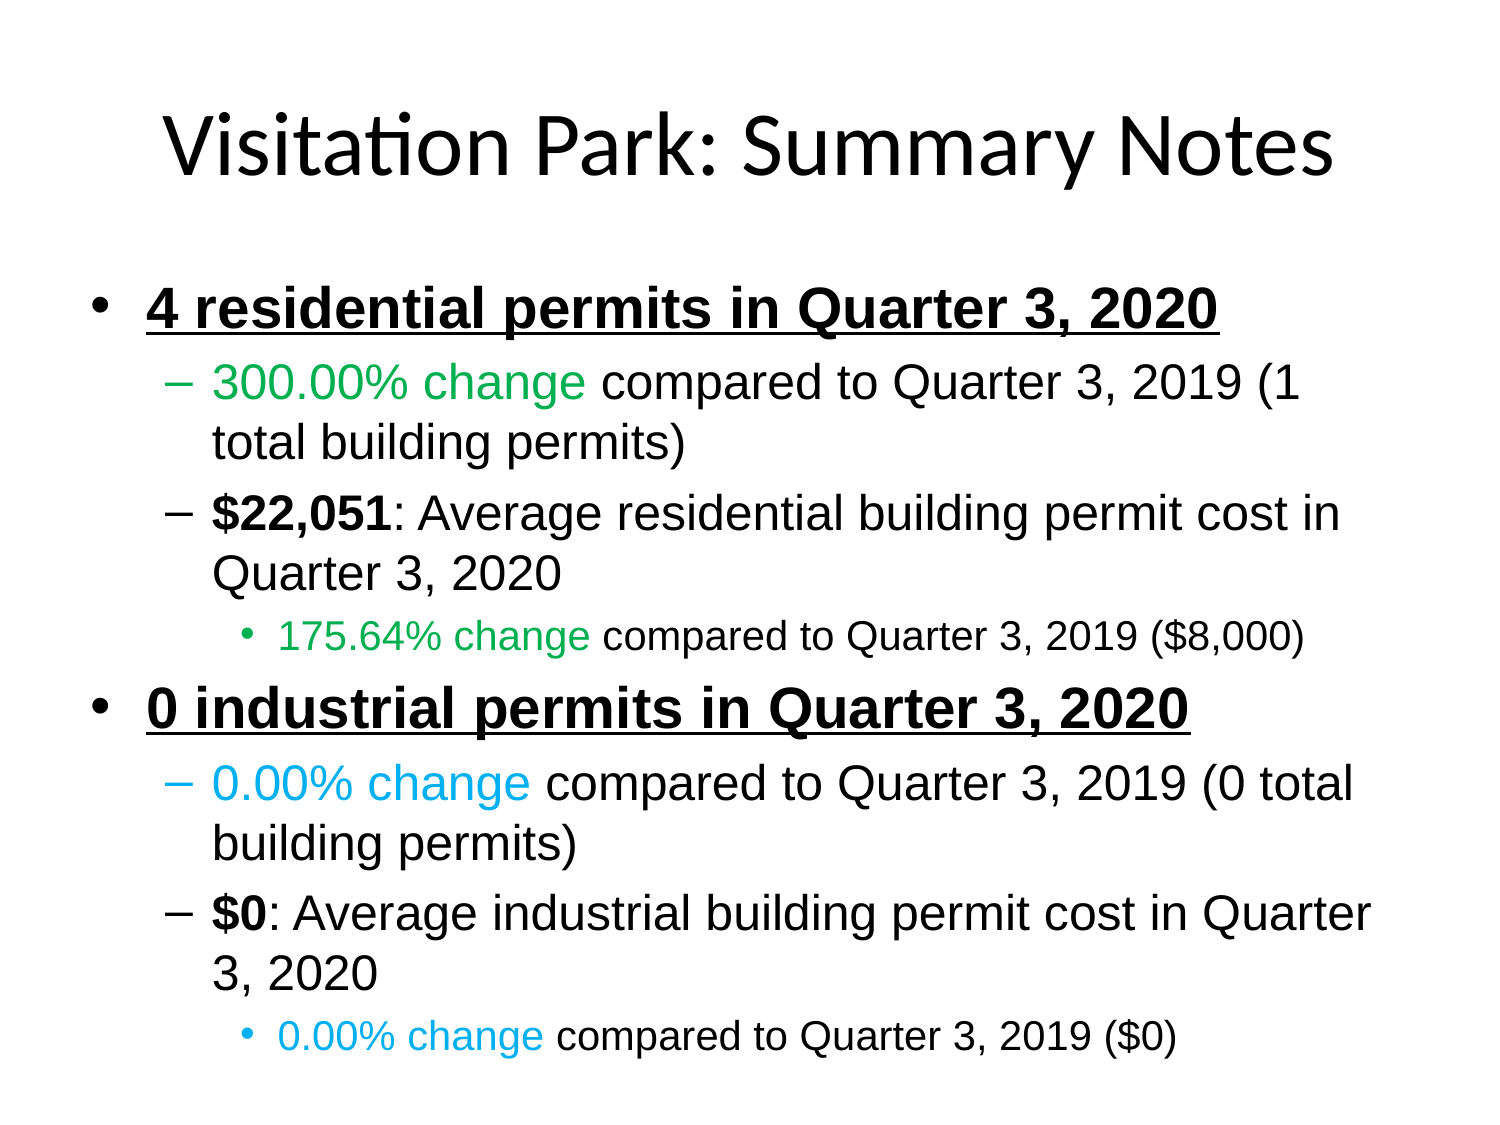

# Visitation Park: Summary Notes
4 residential permits in Quarter 3, 2020
300.00% change compared to Quarter 3, 2019 (1 total building permits)
$22,051: Average residential building permit cost in Quarter 3, 2020
175.64% change compared to Quarter 3, 2019 ($8,000)
0 industrial permits in Quarter 3, 2020
0.00% change compared to Quarter 3, 2019 (0 total building permits)
$0: Average industrial building permit cost in Quarter 3, 2020
0.00% change compared to Quarter 3, 2019 ($0)